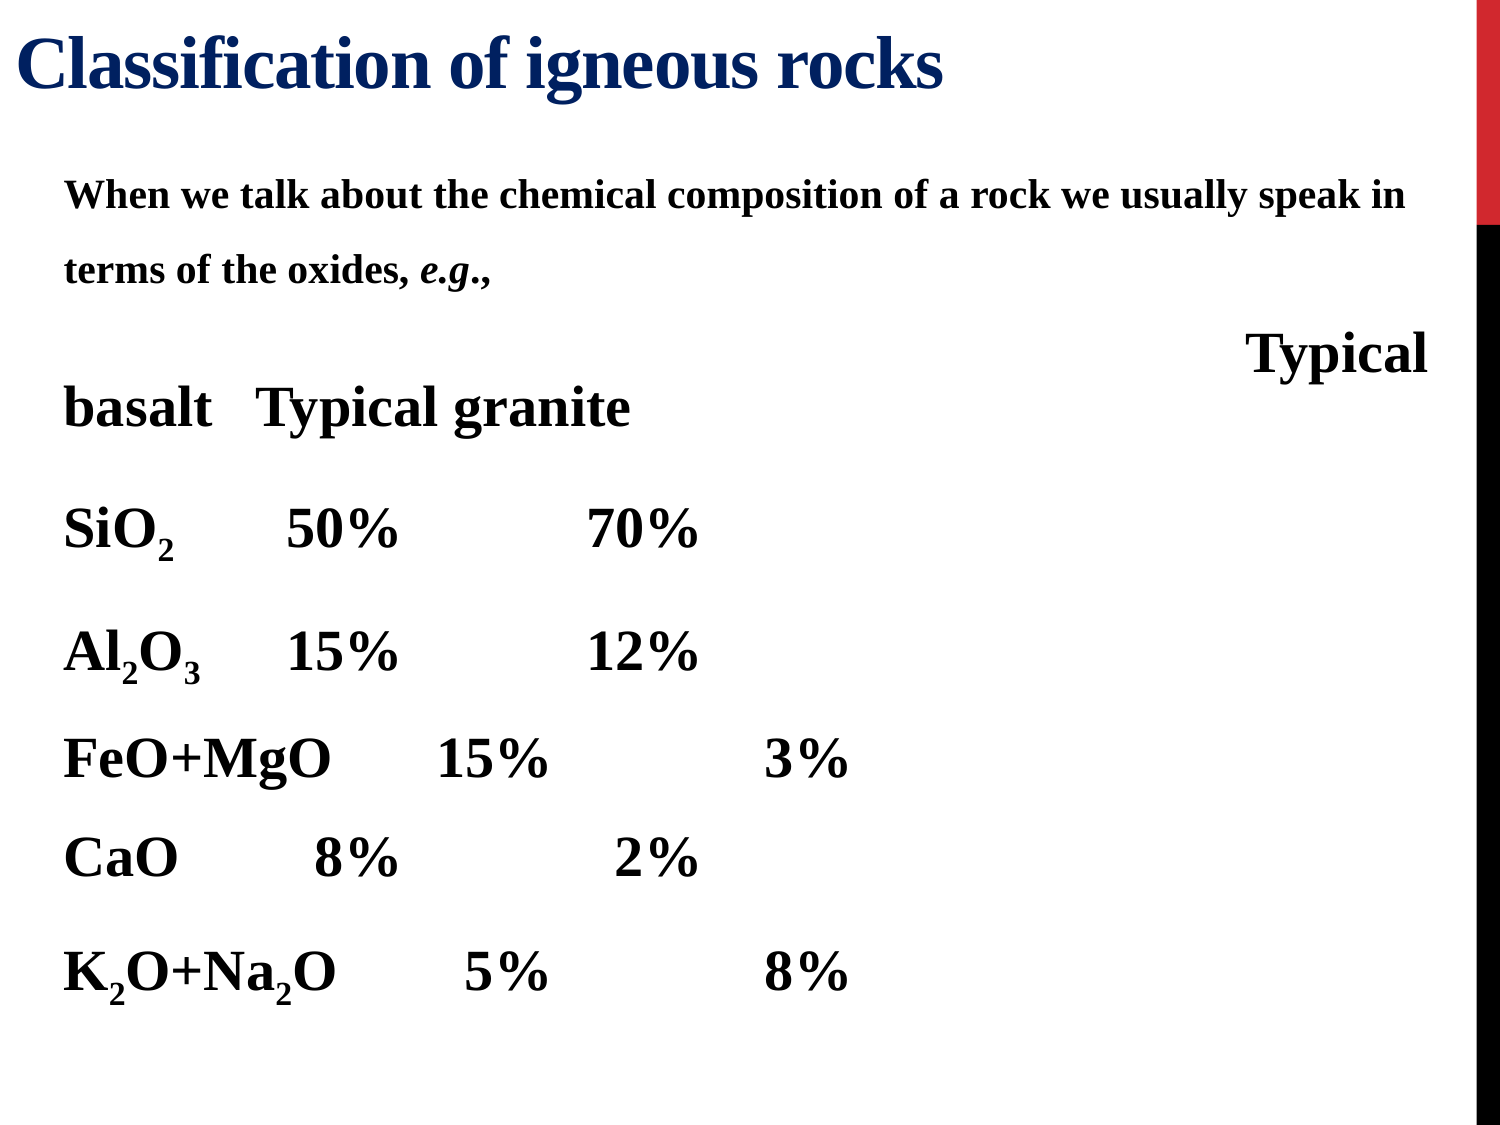

# Classification of igneous rocks
When we talk about the chemical composition of a rock we usually speak in terms of the oxides, e.g.,
		                             Ty                        Typical basalt   Typical granite
SiO2	     50%	     70%
Al2O3	     15%	     12%
FeO+MgO	     15%	       3%
CaO	       8%	       2%
K2O+Na2O	       5%	       8%